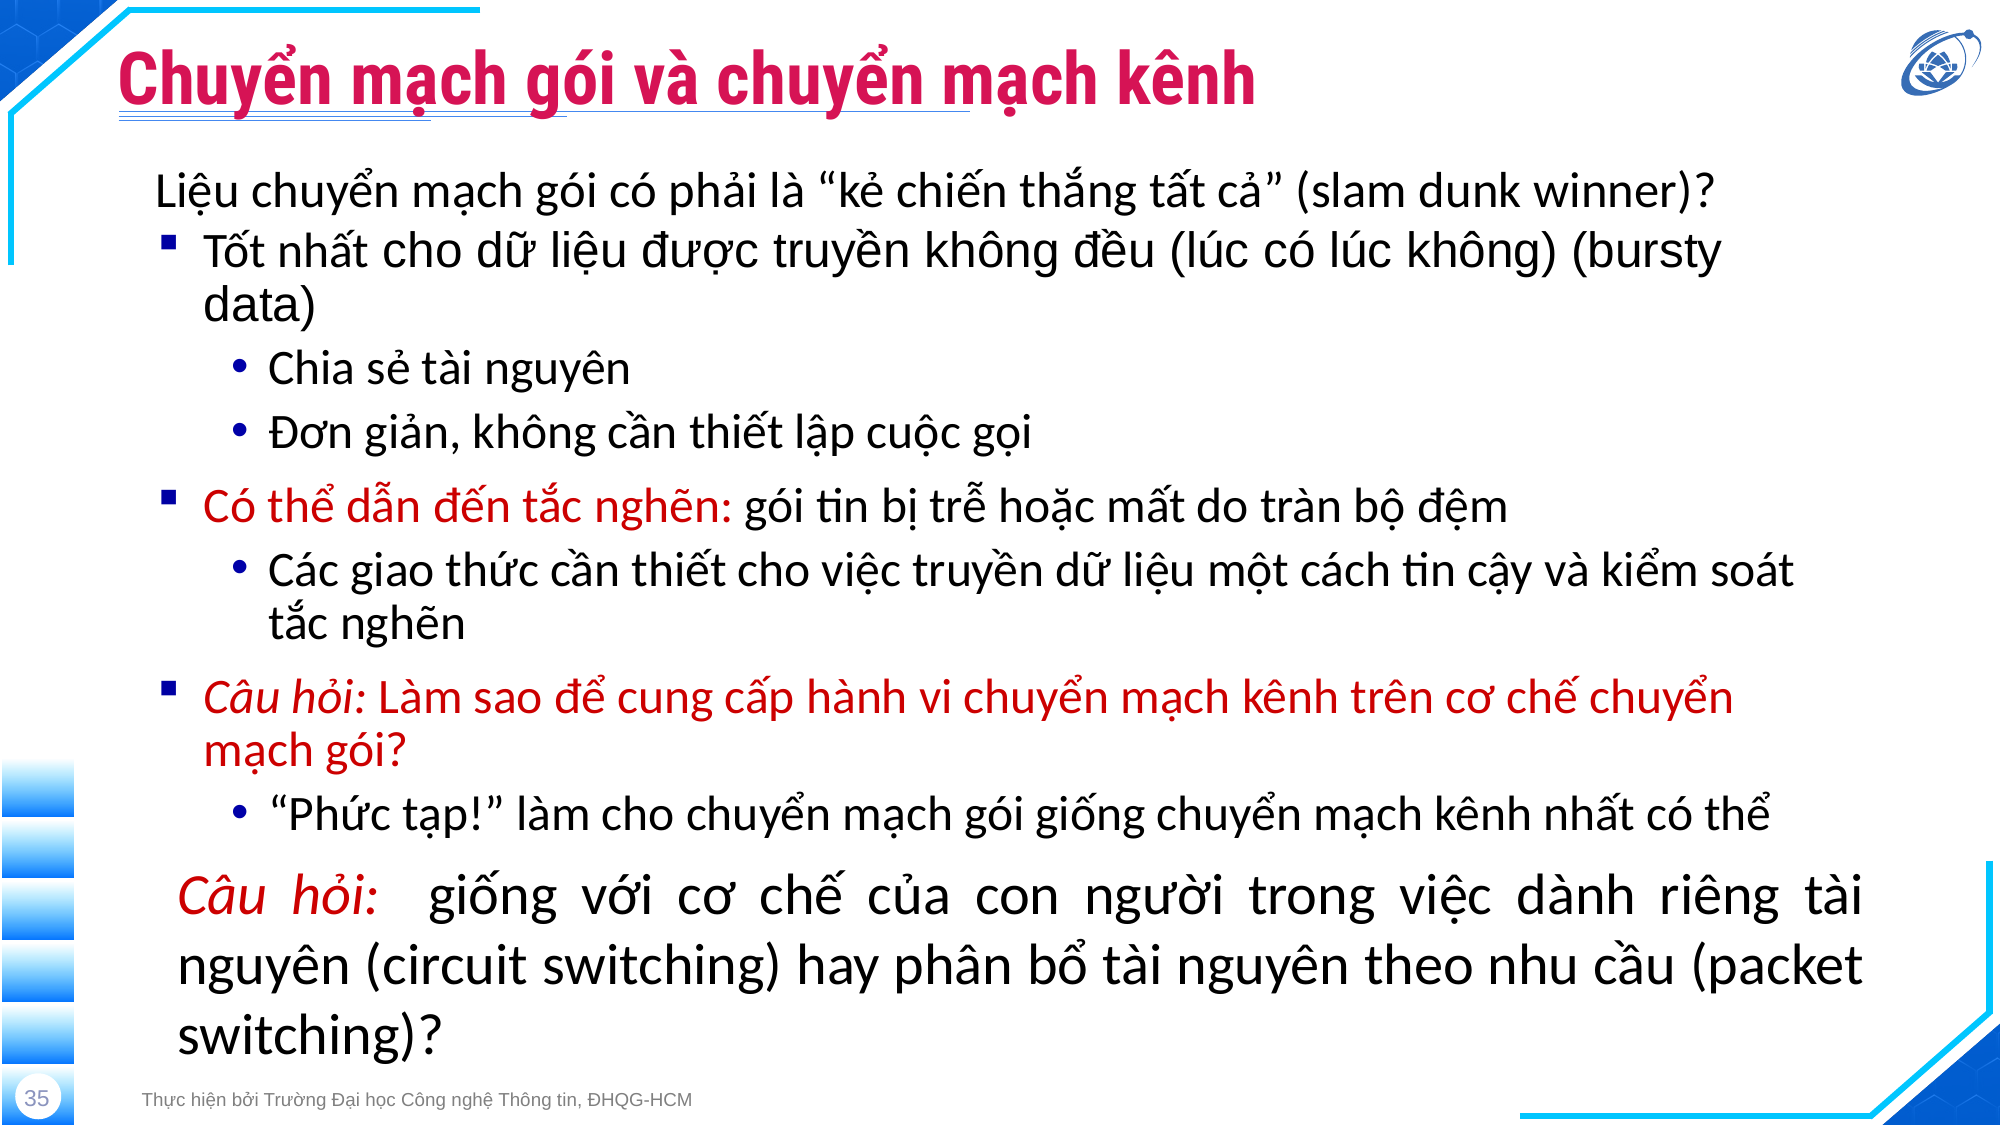

# Chuyển mạch gói và chuyển mạch kênh
Liệu chuyển mạch gói có phải là “kẻ chiến thắng tất cả” (slam dunk winner)?
Tốt nhất cho dữ liệu được truyền không đều (lúc có lúc không) (bursty data)
Chia sẻ tài nguyên
Đơn giản, không cần thiết lập cuộc gọi
Có thể dẫn đến tắc nghẽn: gói tin bị trễ hoặc mất do tràn bộ đệm
Các giao thức cần thiết cho việc truyền dữ liệu một cách tin cậy và kiểm soát tắc nghẽn
Câu hỏi: Làm sao để cung cấp hành vi chuyển mạch kênh trên cơ chế chuyển mạch gói?
“Phức tạp!” làm cho chuyển mạch gói giống chuyển mạch kênh nhất có thể
Câu hỏi:  giống với cơ chế của con người trong việc dành riêng tài nguyên (circuit switching) hay phân bổ tài nguyên theo nhu cầu (packet switching)?
35
Thực hiện bởi Trường Đại học Công nghệ Thông tin, ĐHQG-HCM